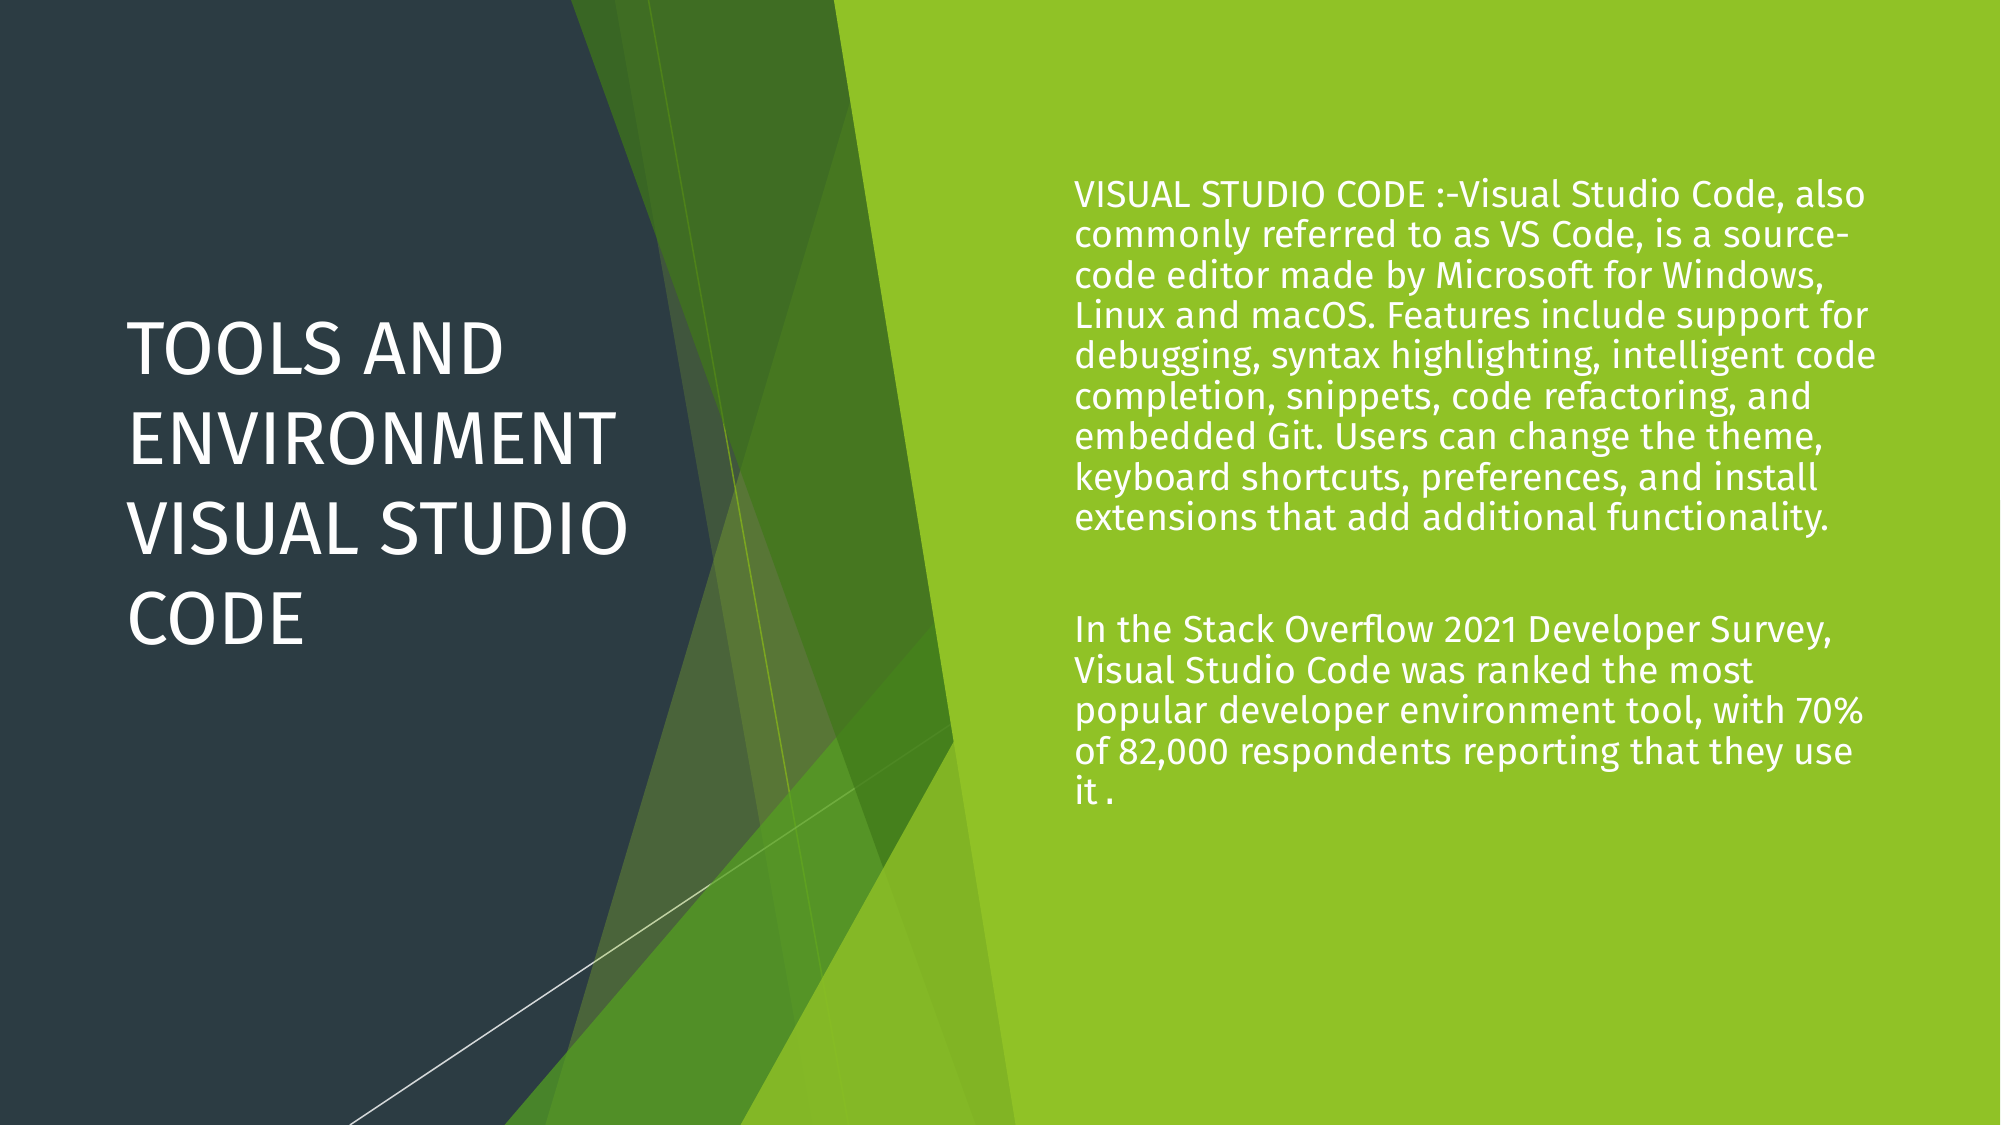

# TOOLS AND ENVIRONMENT VISUAL STUDIO CODE

VISUAL STUDIO CODE :-Visual Studio Code, also commonly referred to as VS Code, is a source-code editor made by Microsoft for Windows, Linux and macOS. Features include support for debugging, syntax highlighting, intelligent code completion, snippets, code refactoring, and embedded Git. Users can change the theme, keyboard shortcuts, preferences, and install extensions that add additional functionality.

In the Stack Overflow 2021 Developer Survey, Visual Studio Code was ranked the most popular developer environment tool, with 70% of 82,000 respondents reporting that they use it.